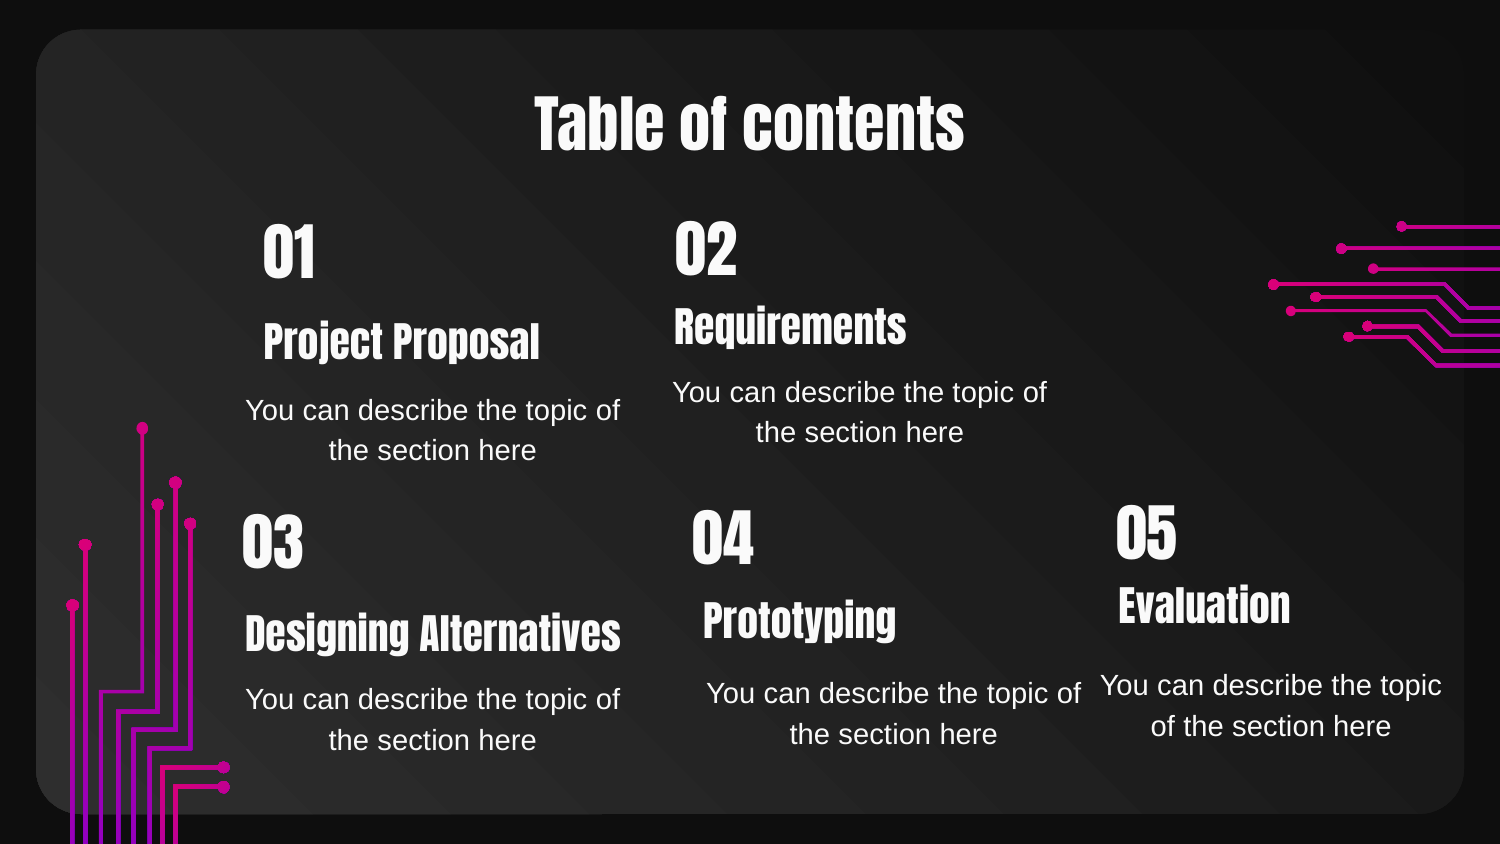

# Table of contents
02
01
Requirements
Project Proposal
You can describe the topic of the section here
You can describe the topic of the section here
05
04
03
Evaluation
Prototyping
Designing Alternatives
You can describe the topic of the section here
You can describe the topic of the section here
You can describe the topic of the section here